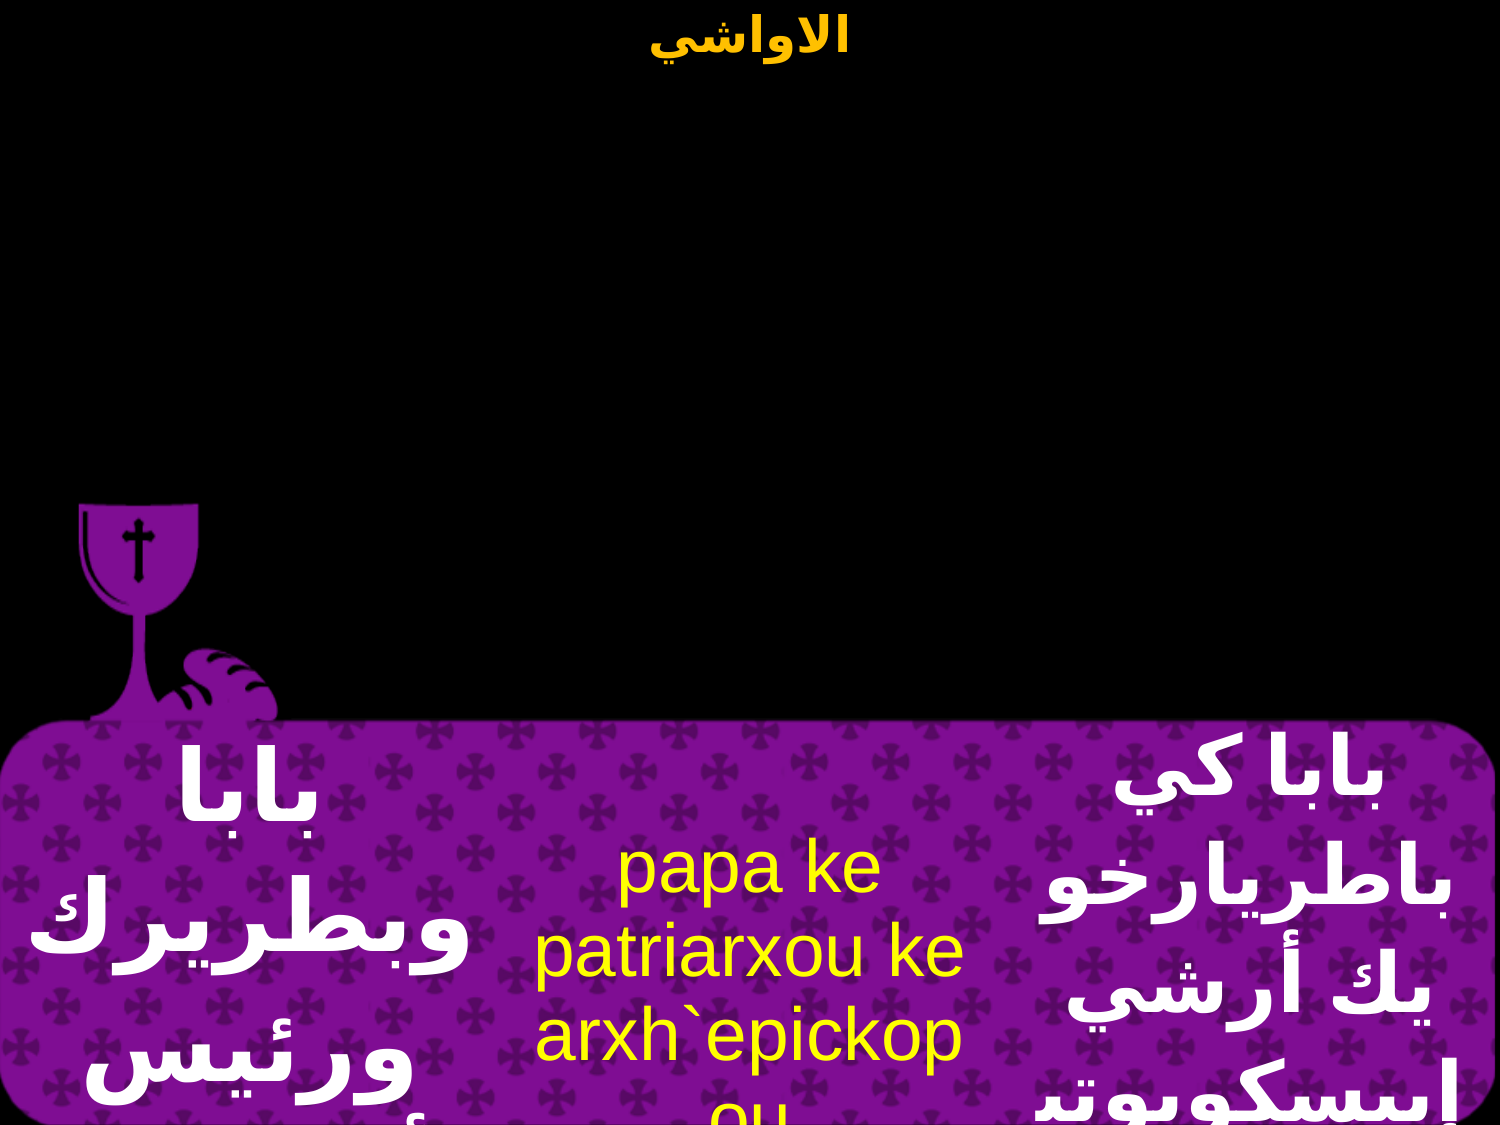

| بابا وبطريرك ورئيس أساقفة | papa ke patriarxou ke arxh`epickopou | بابا كي باطريارخو يك أرشي إبيسكوبوتيس |
| --- | --- | --- |